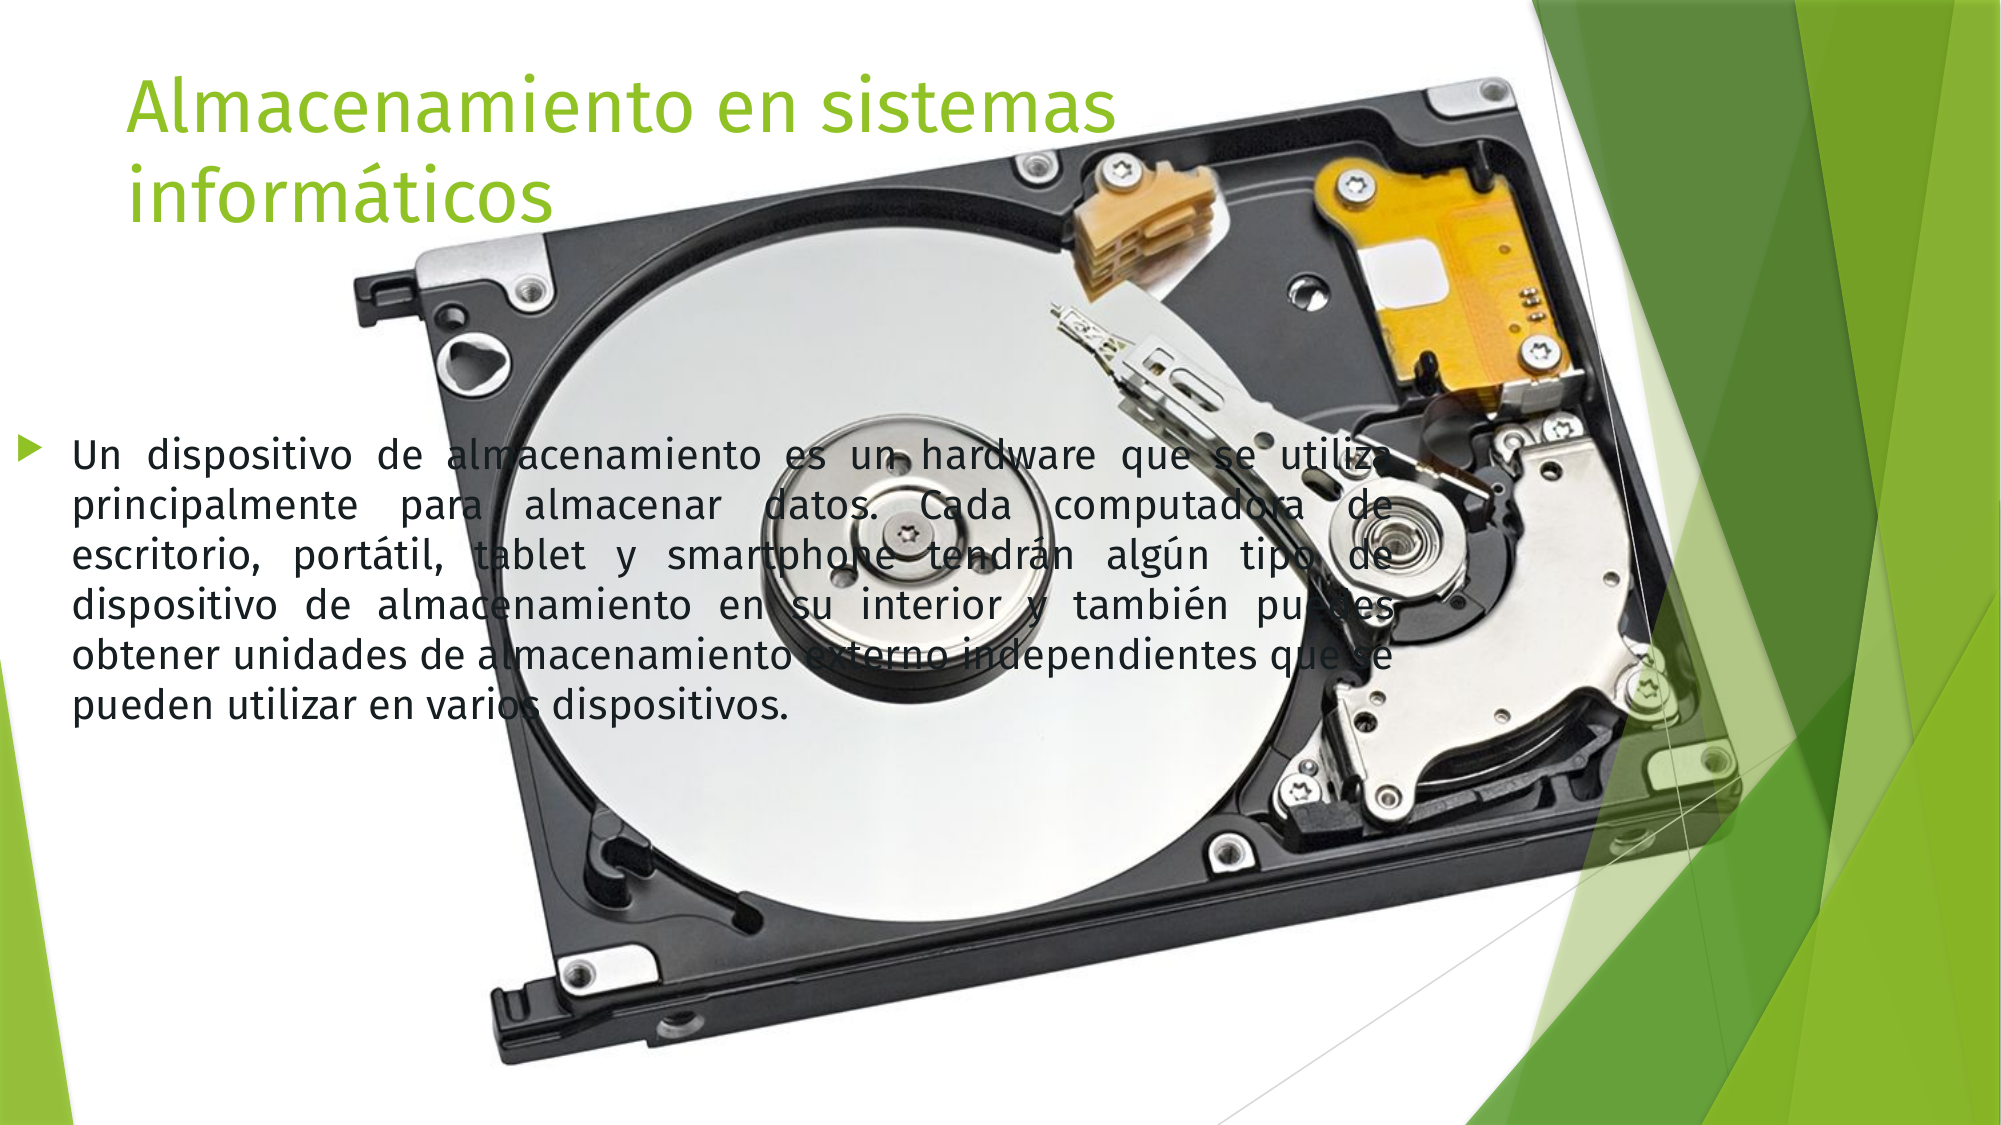

# Almacenamiento en sistemas informáticos
Un dispositivo de almacenamiento es un hardware que se utiliza principalmente para almacenar datos. Cada computadora de escritorio, portátil, tablet y smartphone tendrán algún tipo de dispositivo de almacenamiento en su interior y también puedes obtener unidades de almacenamiento externo independientes que se pueden utilizar en varios dispositivos.